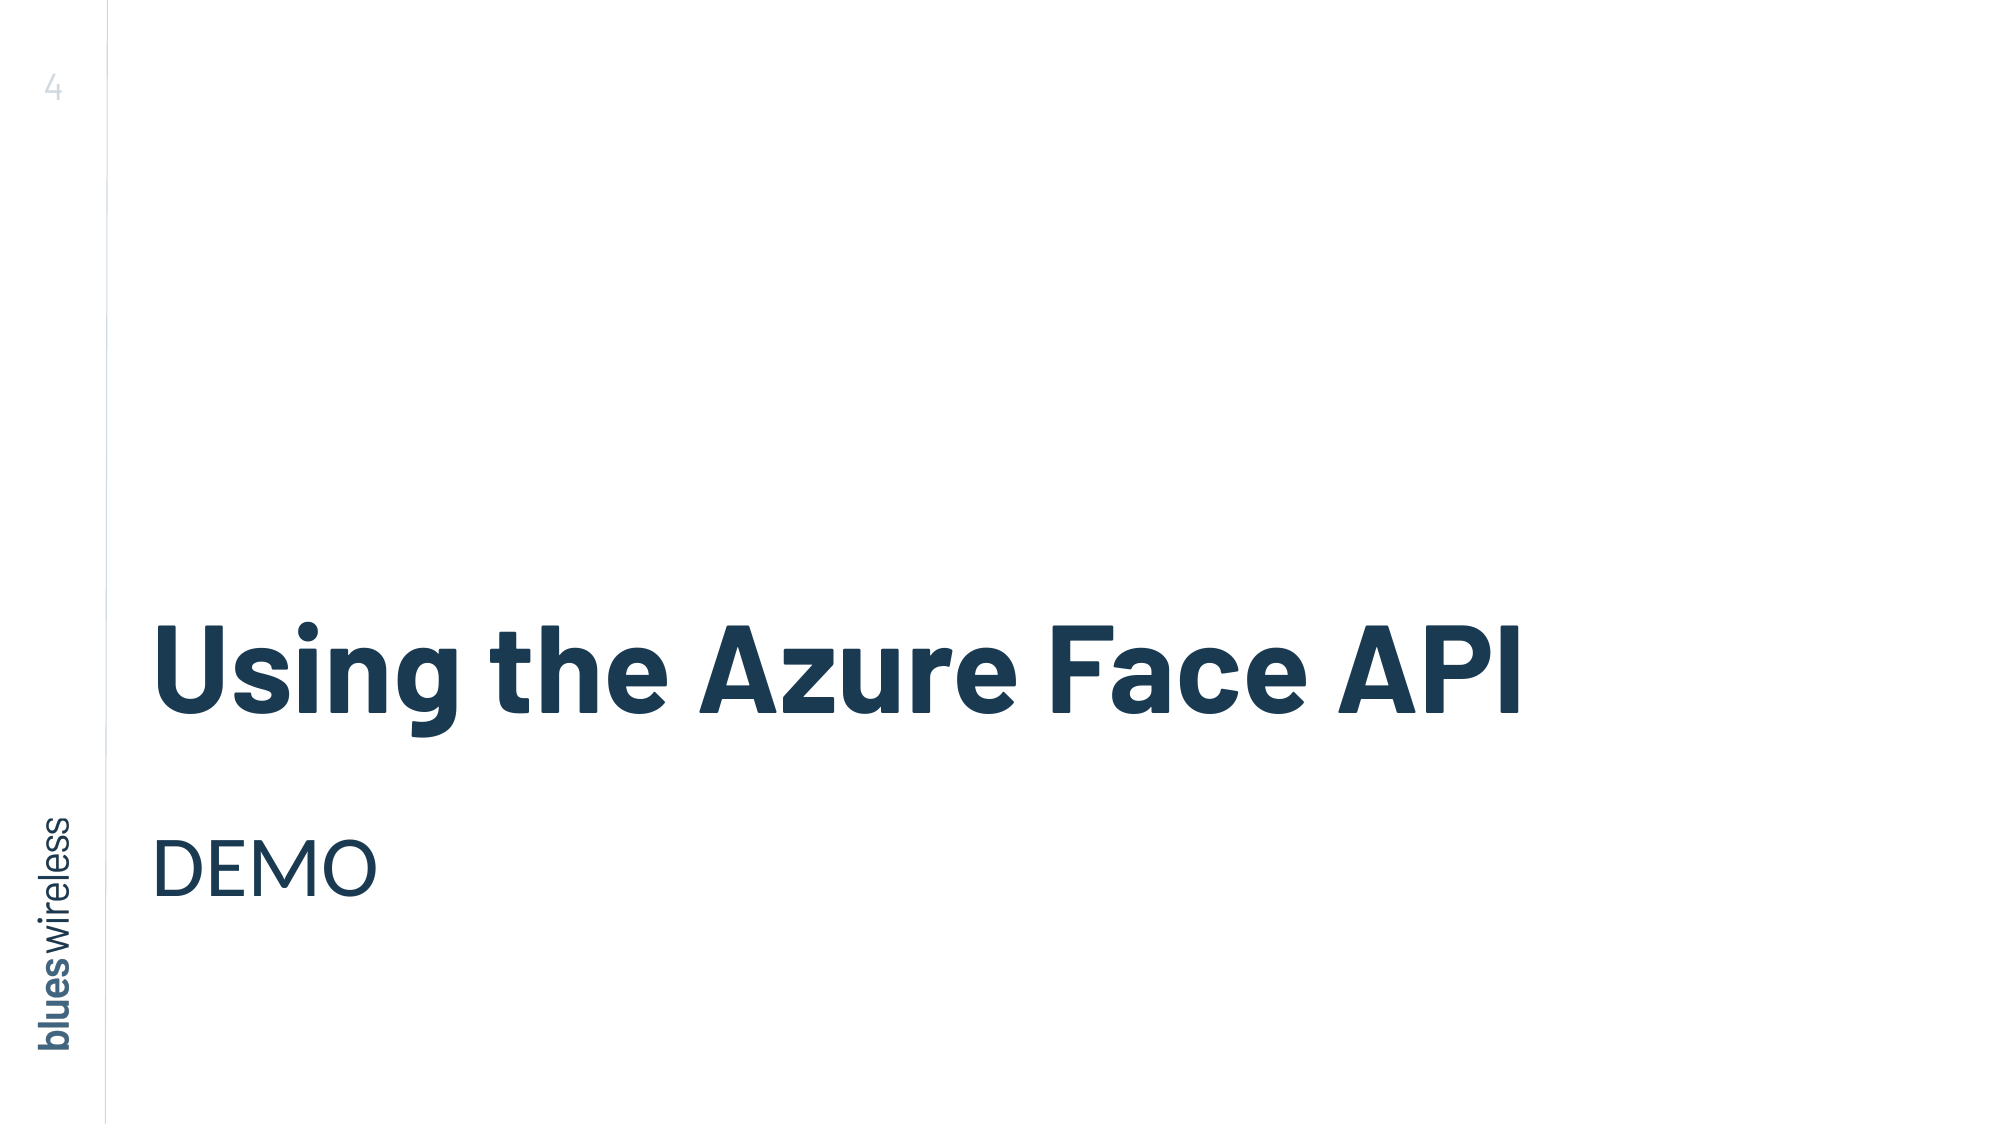

# Using the Azure Face API
Demo